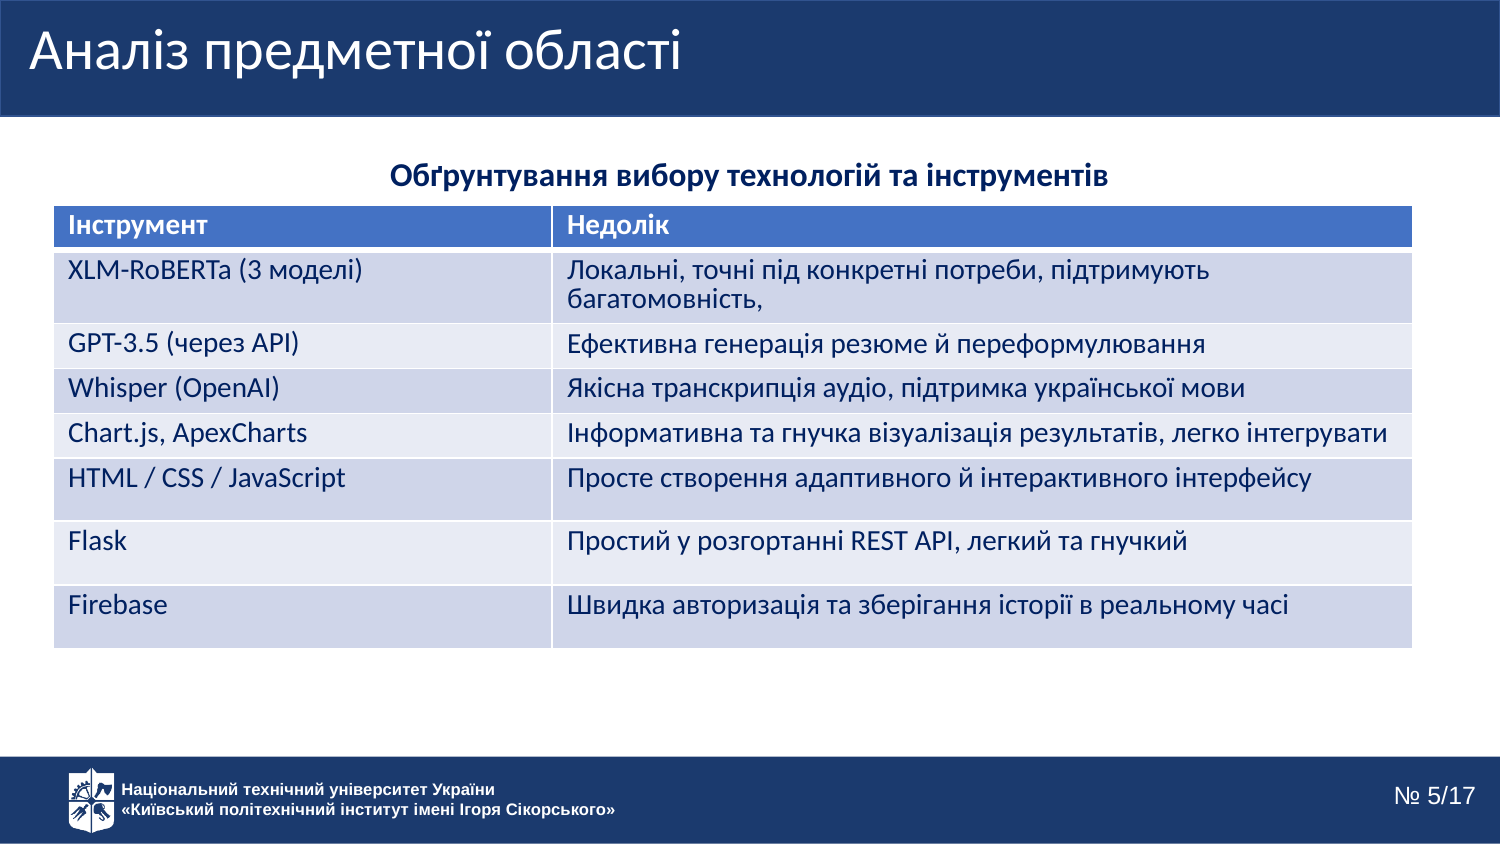

Аналіз предметної області
Обґрунтування вибору технологій та інструментів

| Інструмент | Недолік |
| --- | --- |
| XLM-RoBERTa (3 моделі) | Локальні, точні під конкретні потреби, підтримують багатомовність, |
| GPT-3.5 (через API) | Ефективна генерація резюме й переформулювання |
| Whisper (OpenAI) | Якісна транскрипція аудіо, підтримка української мови |
| Chart.js, ApexCharts | Інформативна та гнучка візуалізація результатів, легко інтегрувати |
| HTML / CSS / JavaScript | Просте створення адаптивного й інтерактивного інтерфейсу |
| Flask | Простий у розгортанні REST API, легкий та гнучкий |
| Firebase | Швидка авторизація та зберігання історії в реальному часі |
№ 5/17